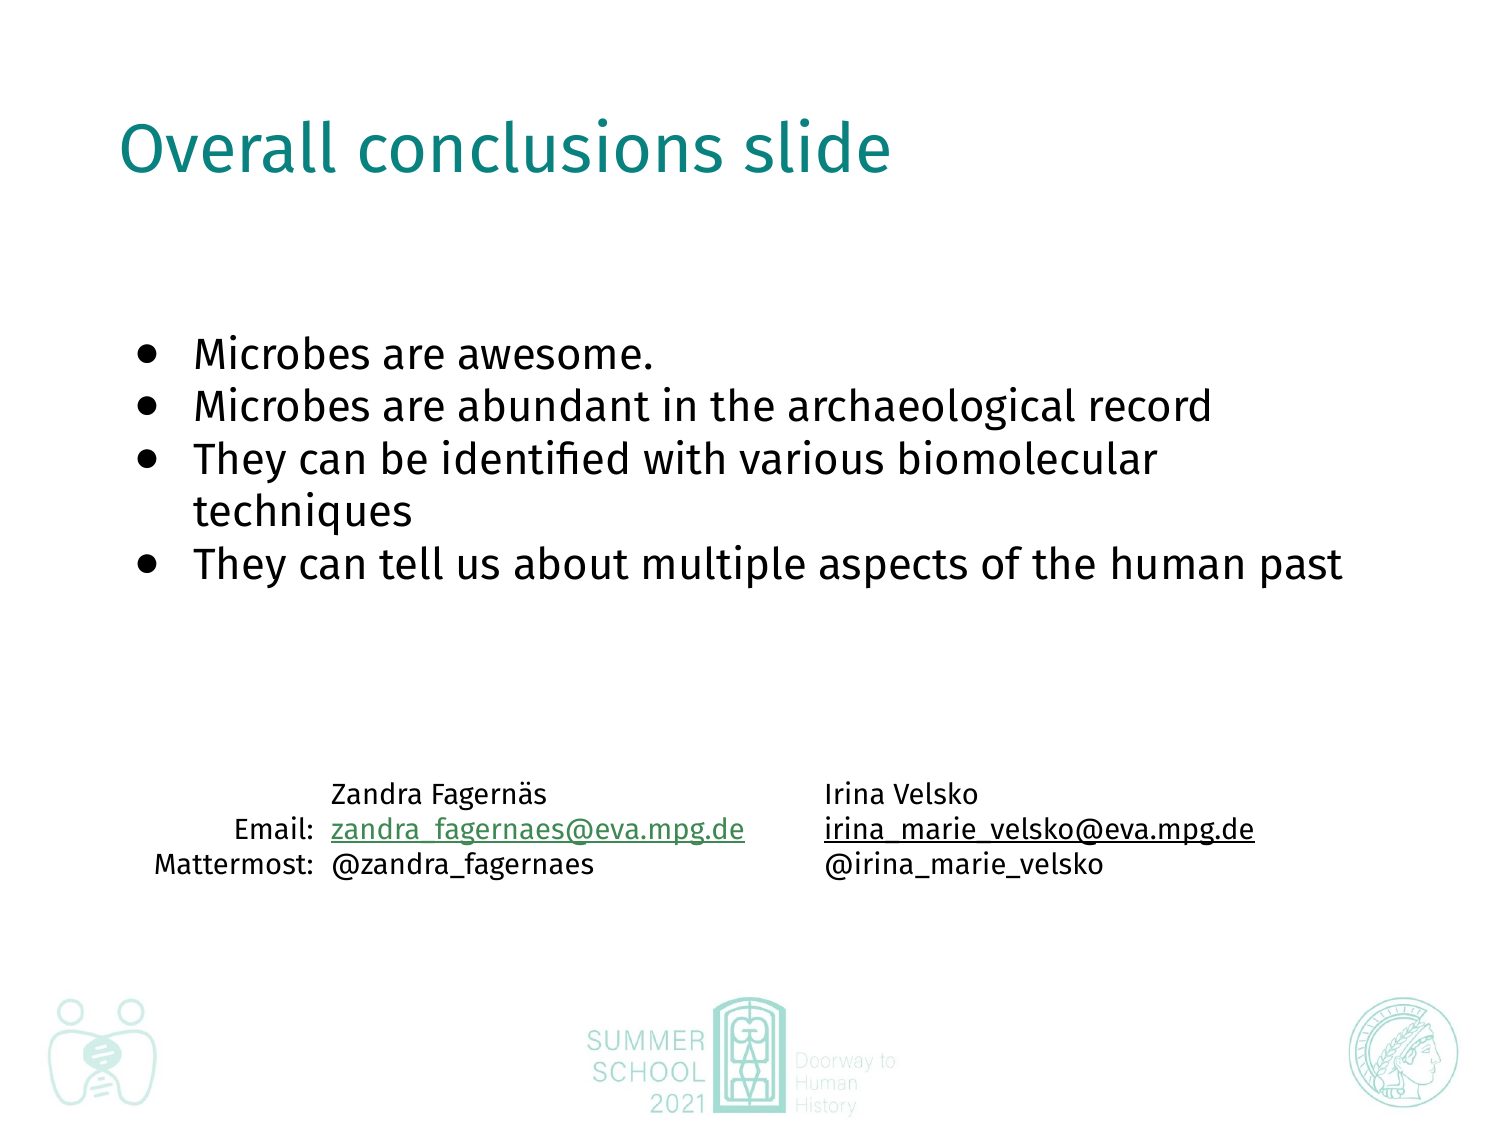

# Overall conclusions slide
Microbes are awesome.
Microbes are abundant in the archaeological record
They can be identified with various biomolecular techniques
They can tell us about multiple aspects of the human past
Zandra Fagernäs
zandra_fagernaes@eva.mpg.de
@zandra_fagernaes
Irina Velsko
irina_marie_velsko@eva.mpg.de
@irina_marie_velsko
Email:
Mattermost: